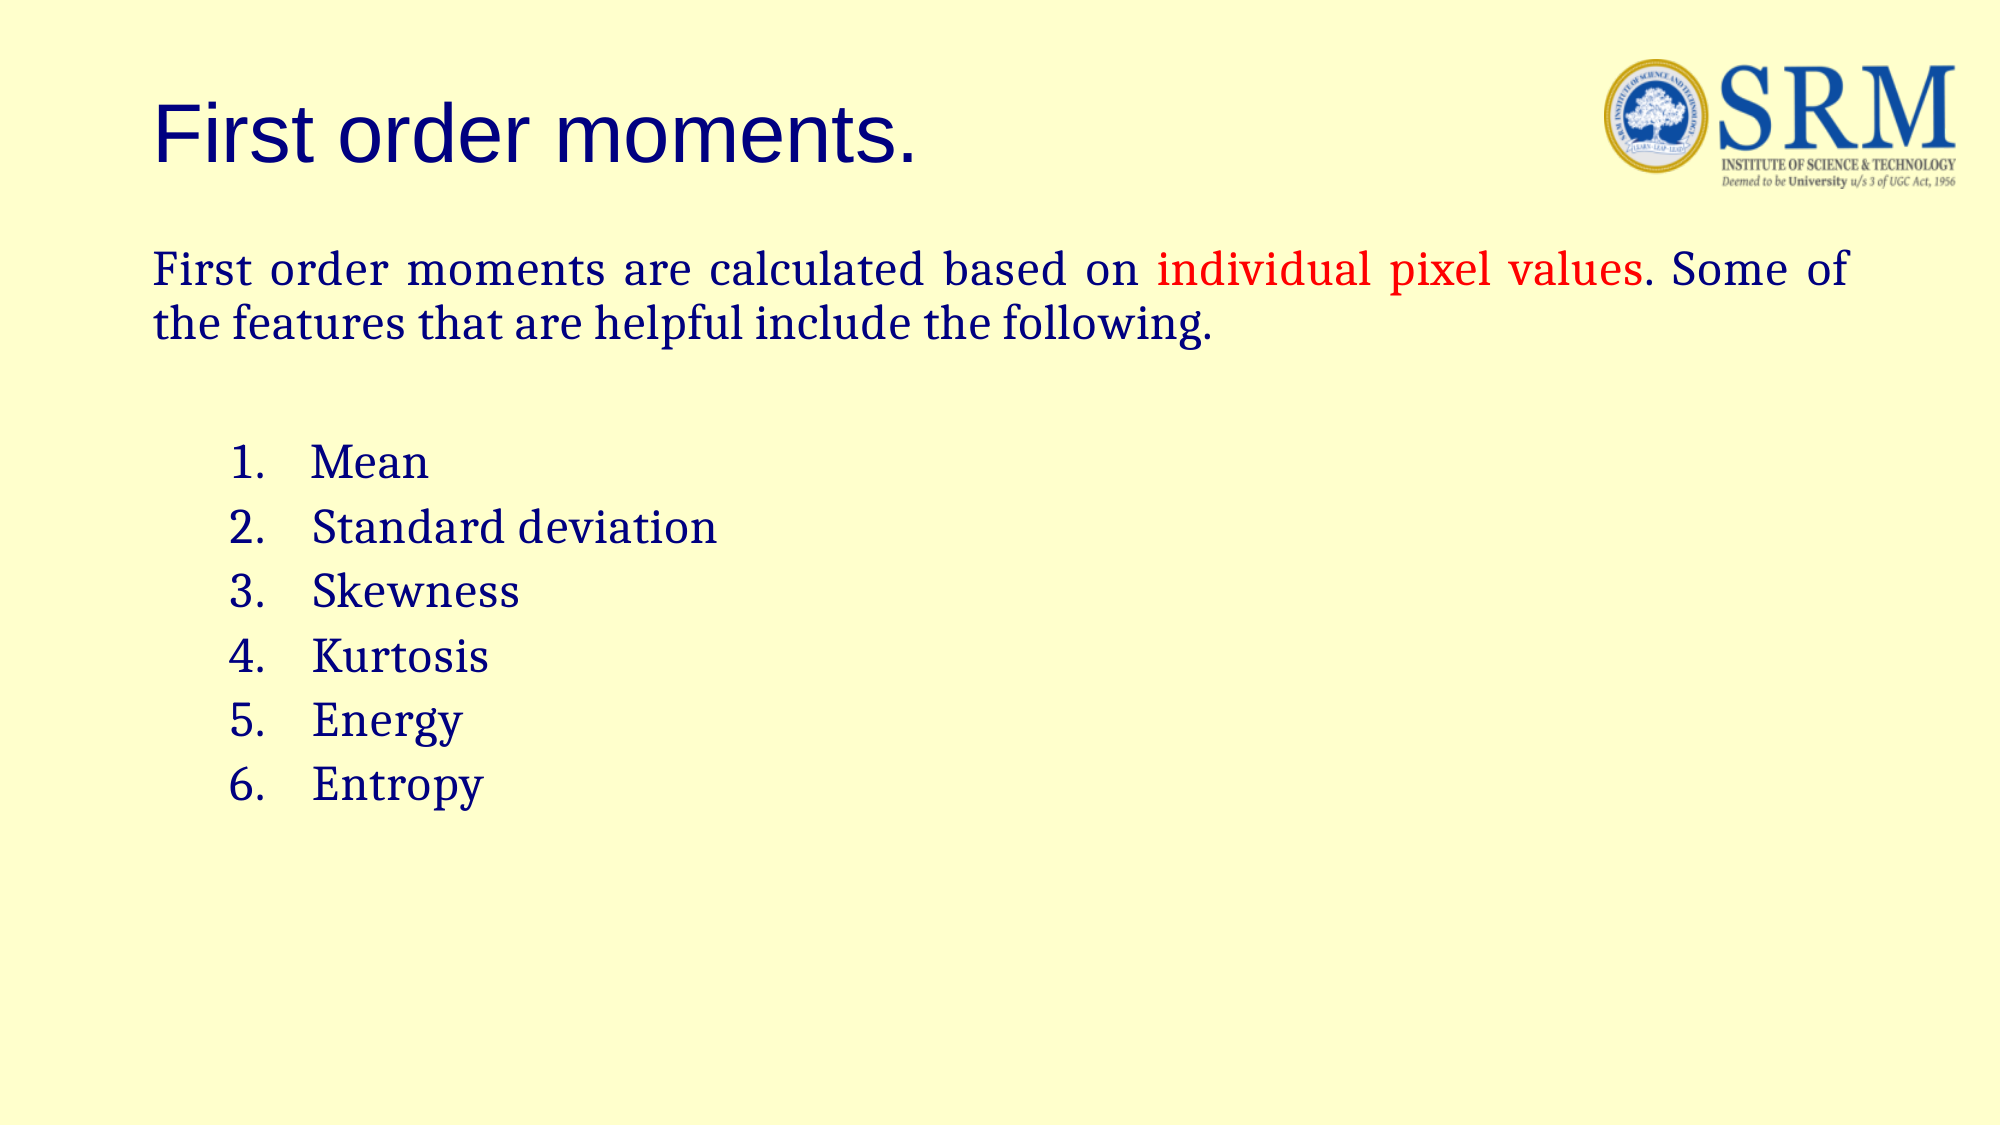

# First order moments.
First order moments are calculated based on individual pixel values. Some of the features that are helpful include the following.

Mean
Standard deviation
Skewness
Kurtosis
Energy
Entropy